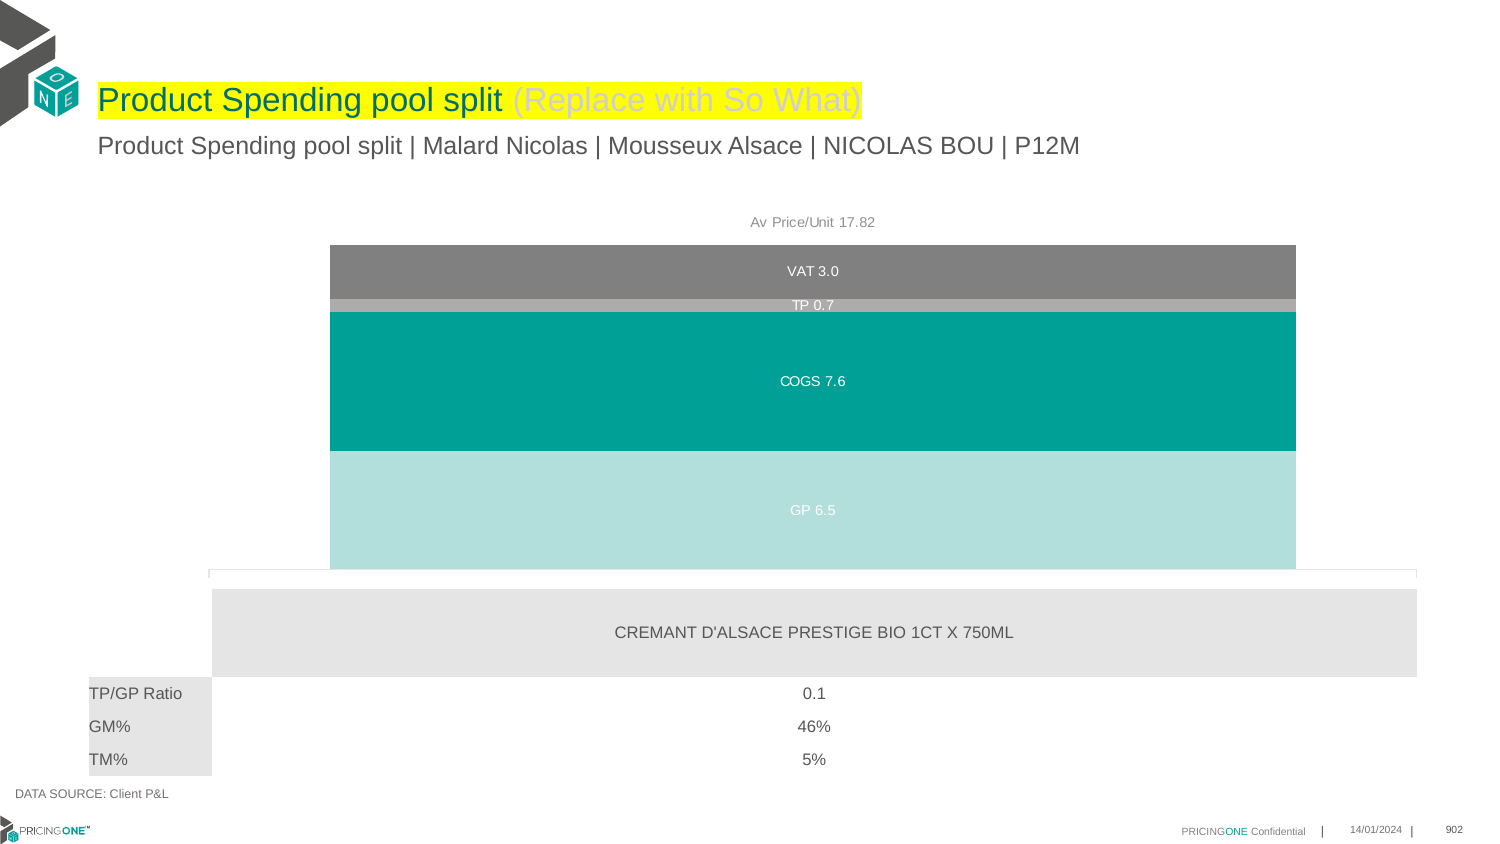

# Product Spending pool split (Replace with So What)
Product Spending pool split | Malard Nicolas | Mousseux Alsace | NICOLAS BOU | P12M

### Chart

| Category | GP | COGS | TP | VAT |
|---|---|---|---|---|
| Av Price/Unit 17.82 | 6.475840425531914 | 7.636859574468085 | 0.7348177304964576 | 2.9695035460992893 |
|  | CREMANT D'ALSACE PRESTIGE BIO 1CT X 750ML |
| --- | --- |
| TP/GP Ratio | 0.1 |
| GM% | 46% |
| TM% | 5% |
DATA SOURCE: Client P&L

14/01/2024
902